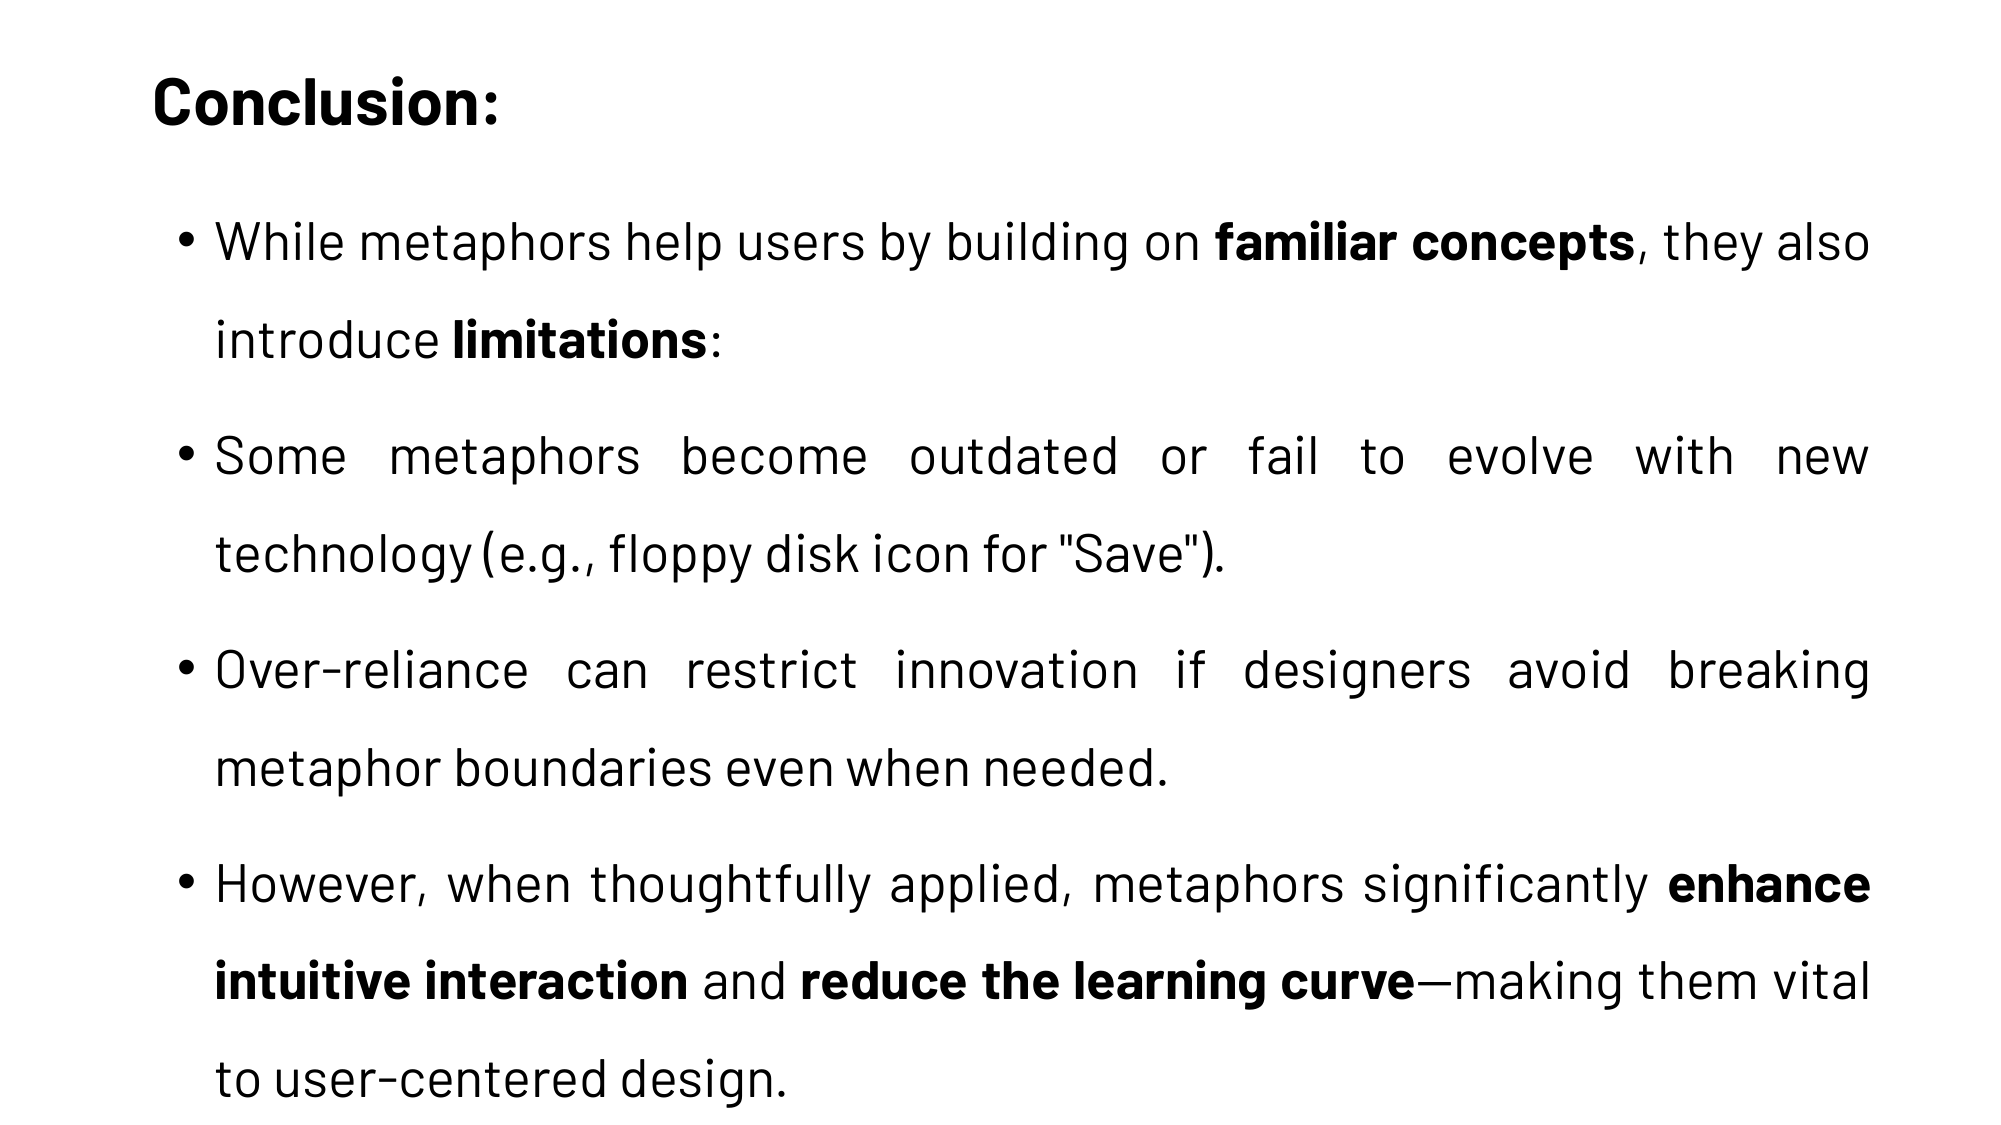

# Conclusion:
While metaphors help users by building on familiar concepts, they also introduce limitations:
Some metaphors become outdated or fail to evolve with new technology (e.g., floppy disk icon for "Save").
Over-reliance can restrict innovation if designers avoid breaking metaphor boundaries even when needed.
However, when thoughtfully applied, metaphors significantly enhance intuitive interaction and reduce the learning curve—making them vital to user-centered design.